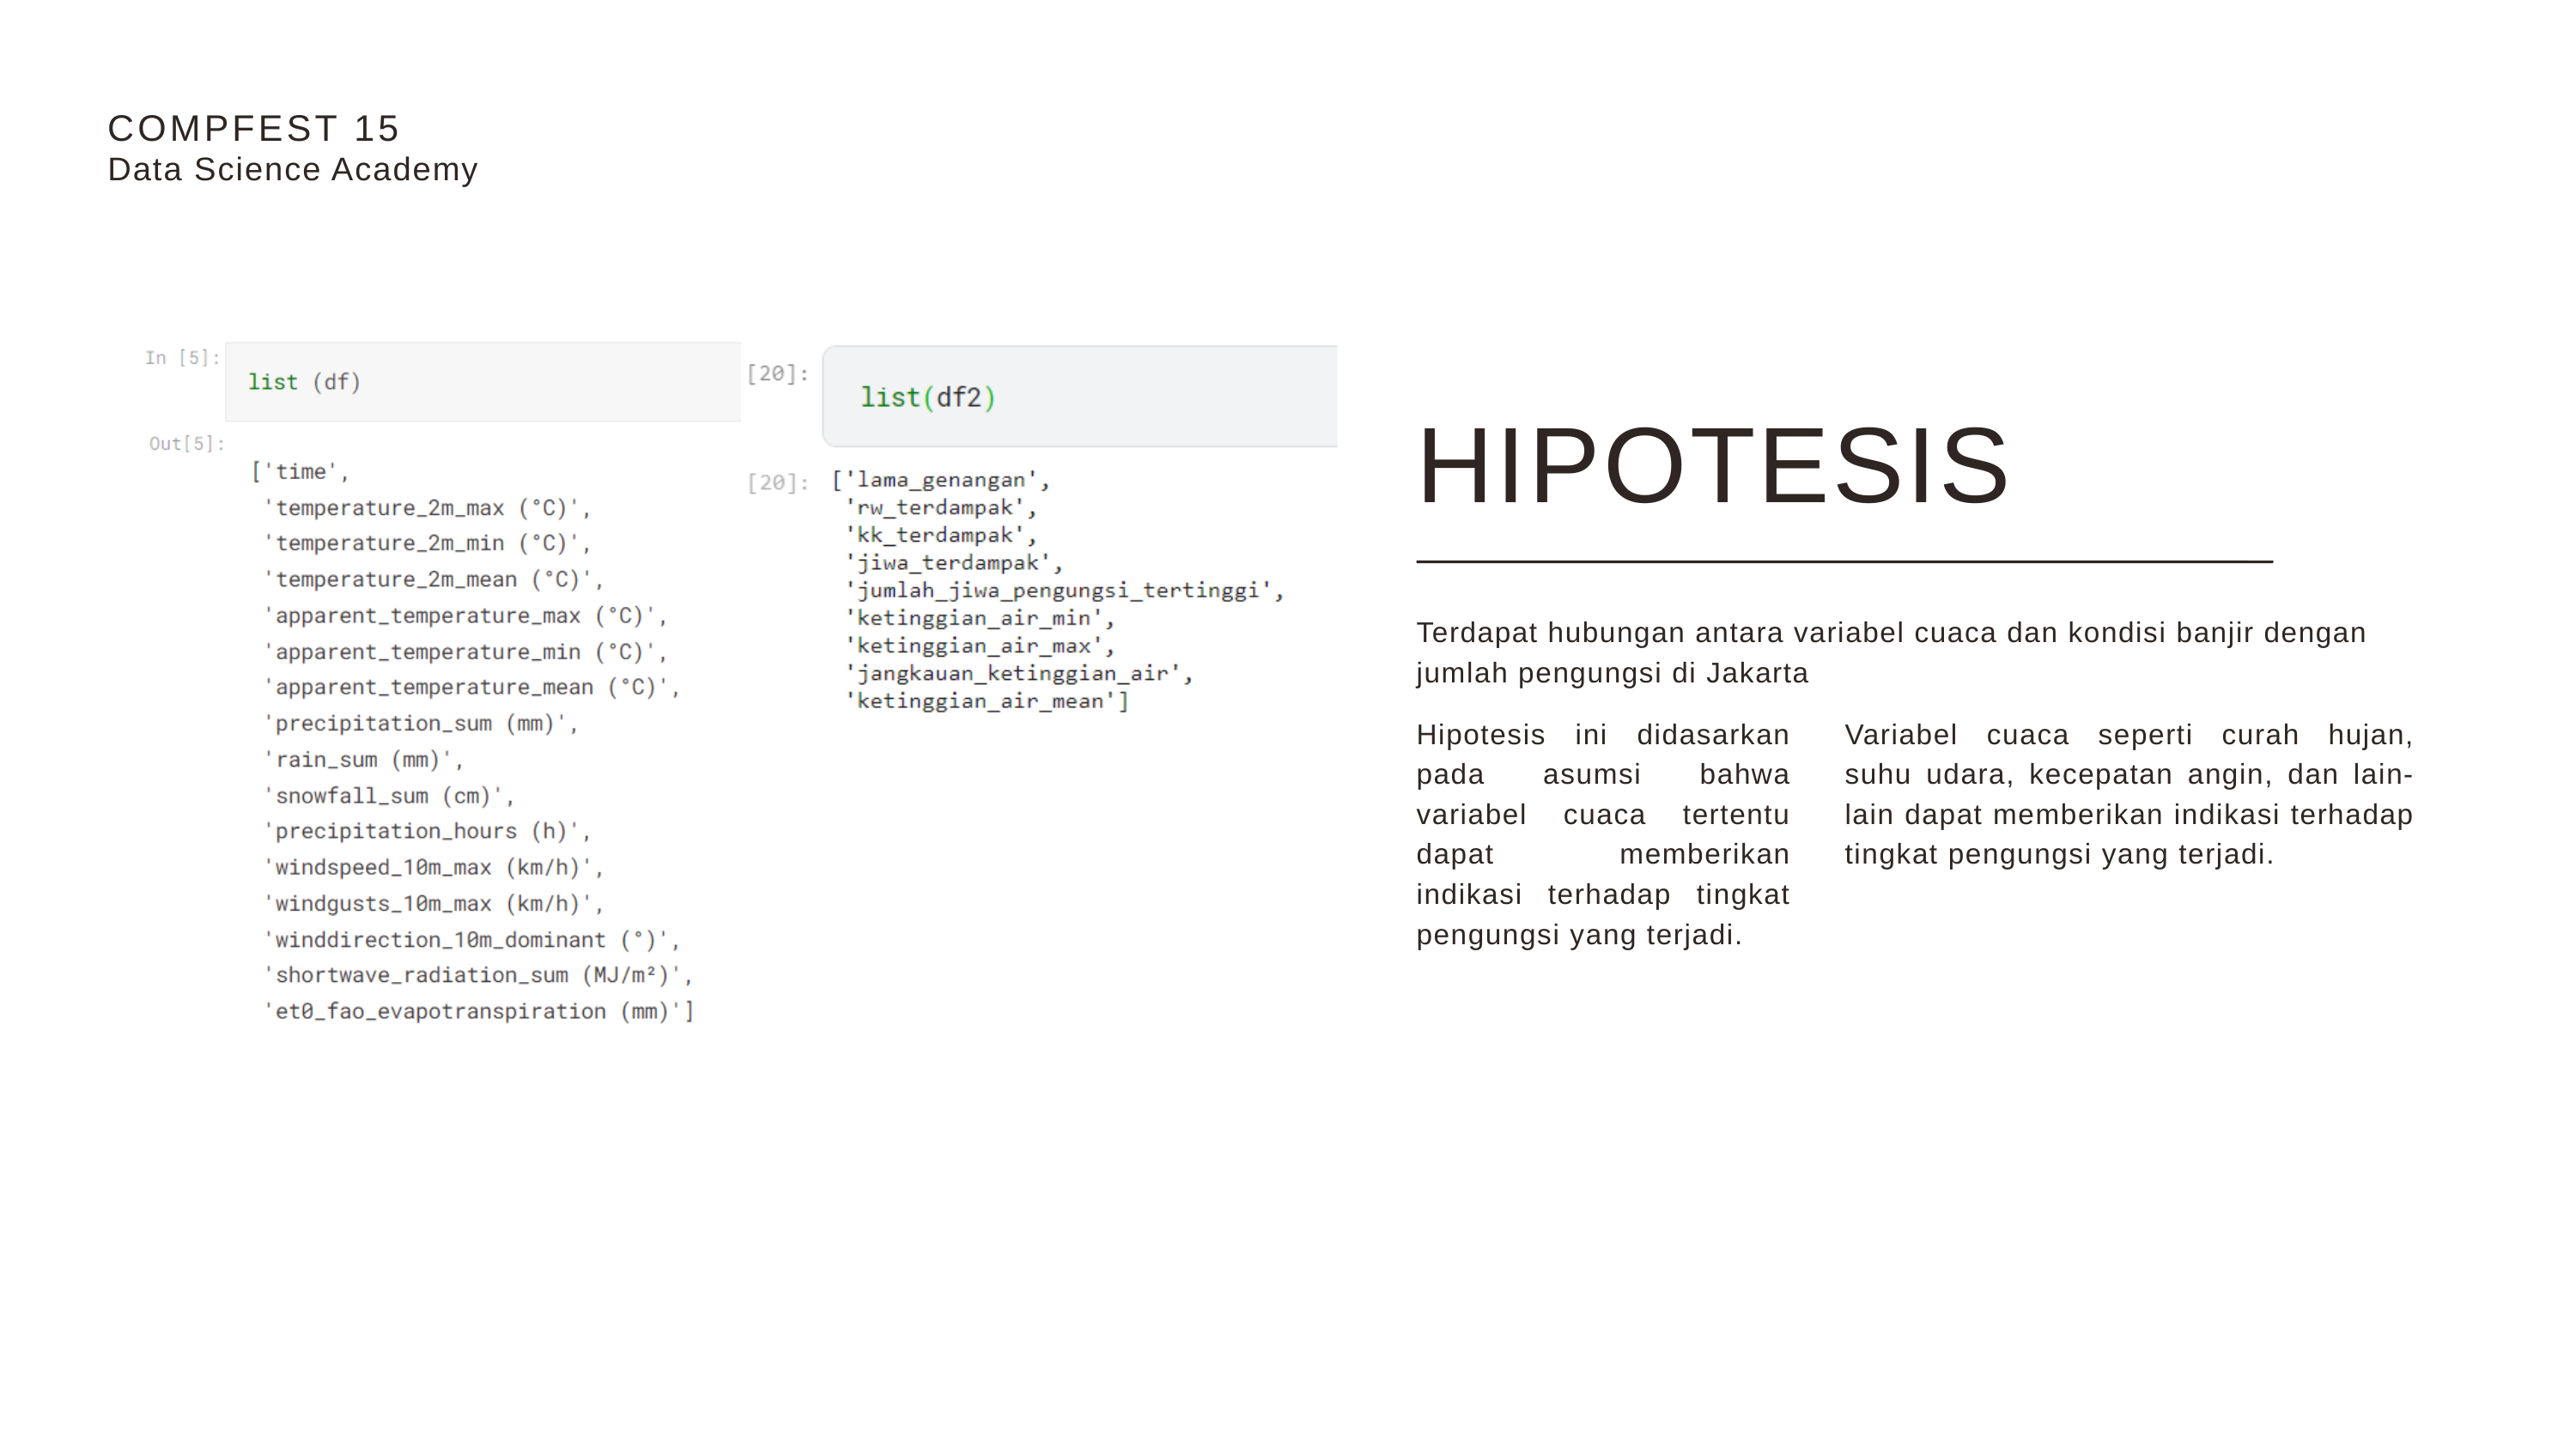

COMPFEST 15
Data Science Academy

HIPOTESIS

Terdapat hubungan antara variabel cuaca dan kondisi banjir dengan jumlah pengungsi di Jakarta
Hipotesis ini didasarkan pada asumsi bahwa variabel cuaca tertentu dapat memberikan indikasi terhadap tingkat pengungsi yang terjadi.
Variabel cuaca seperti curah hujan, suhu udara, kecepatan angin, dan lain-lain dapat memberikan indikasi terhadap tingkat pengungsi yang terjadi.